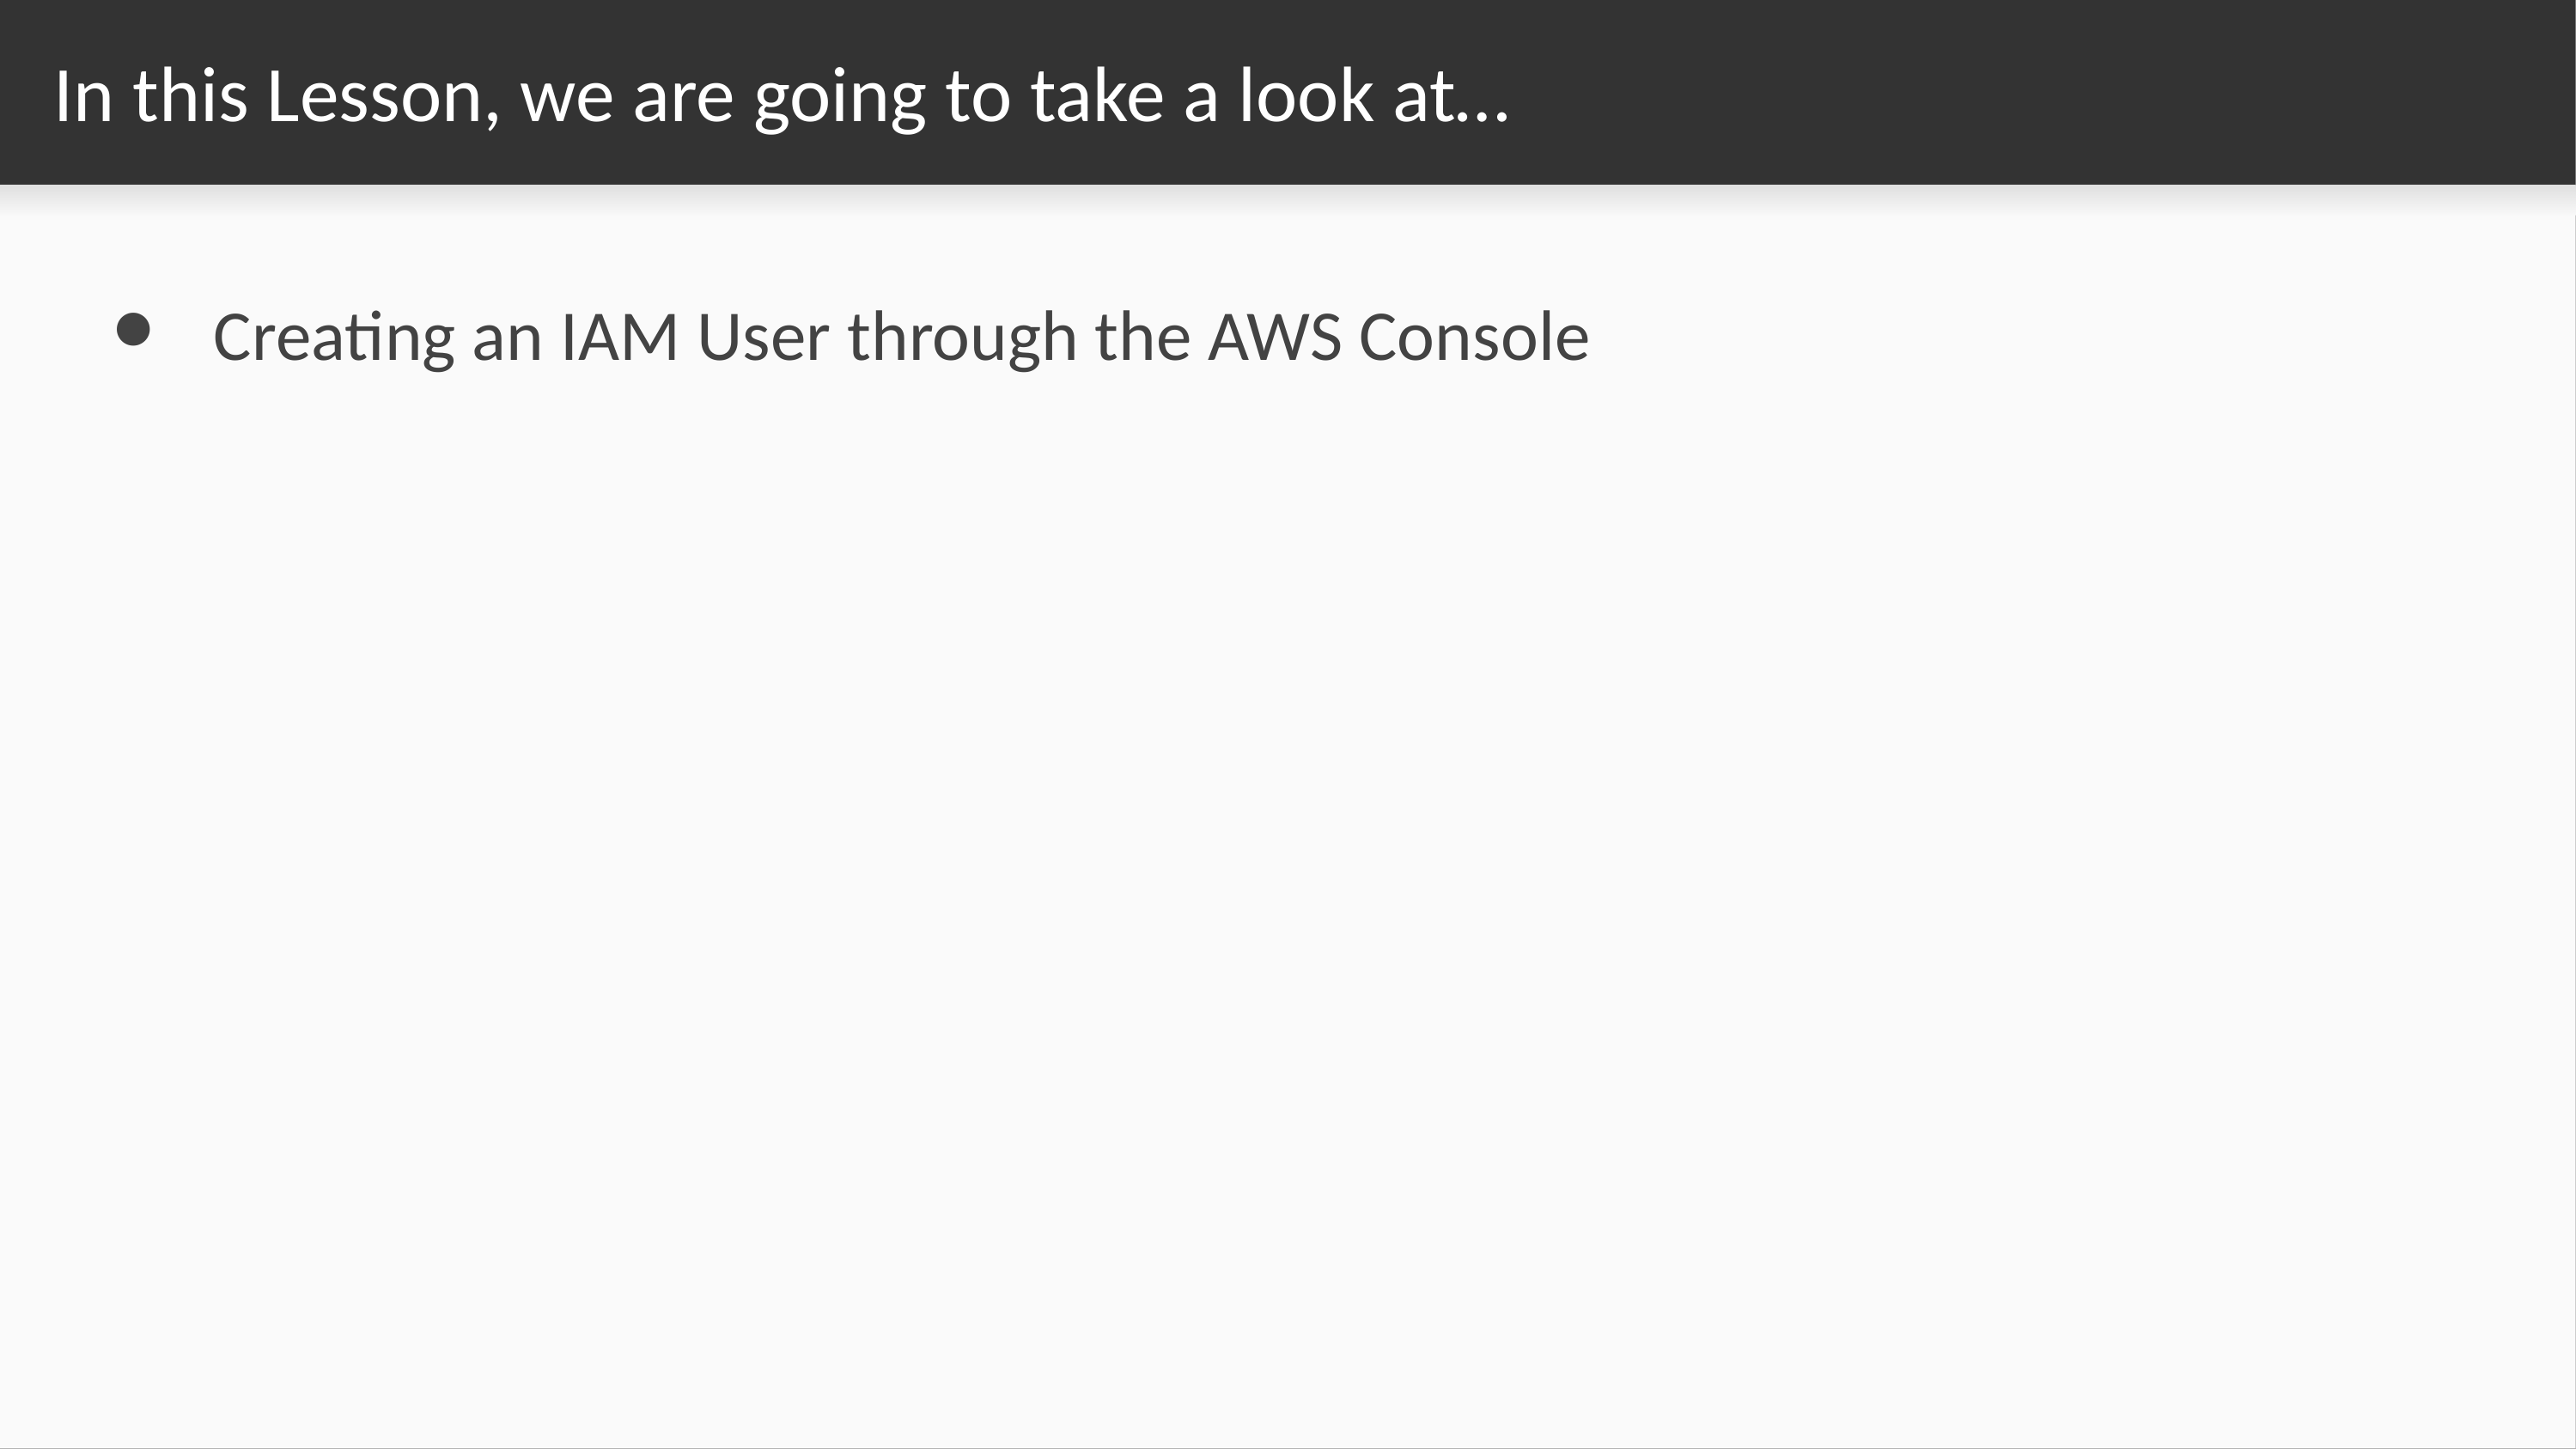

# In this Lesson, we are going to take a look at…
Creating an IAM User through the AWS Console